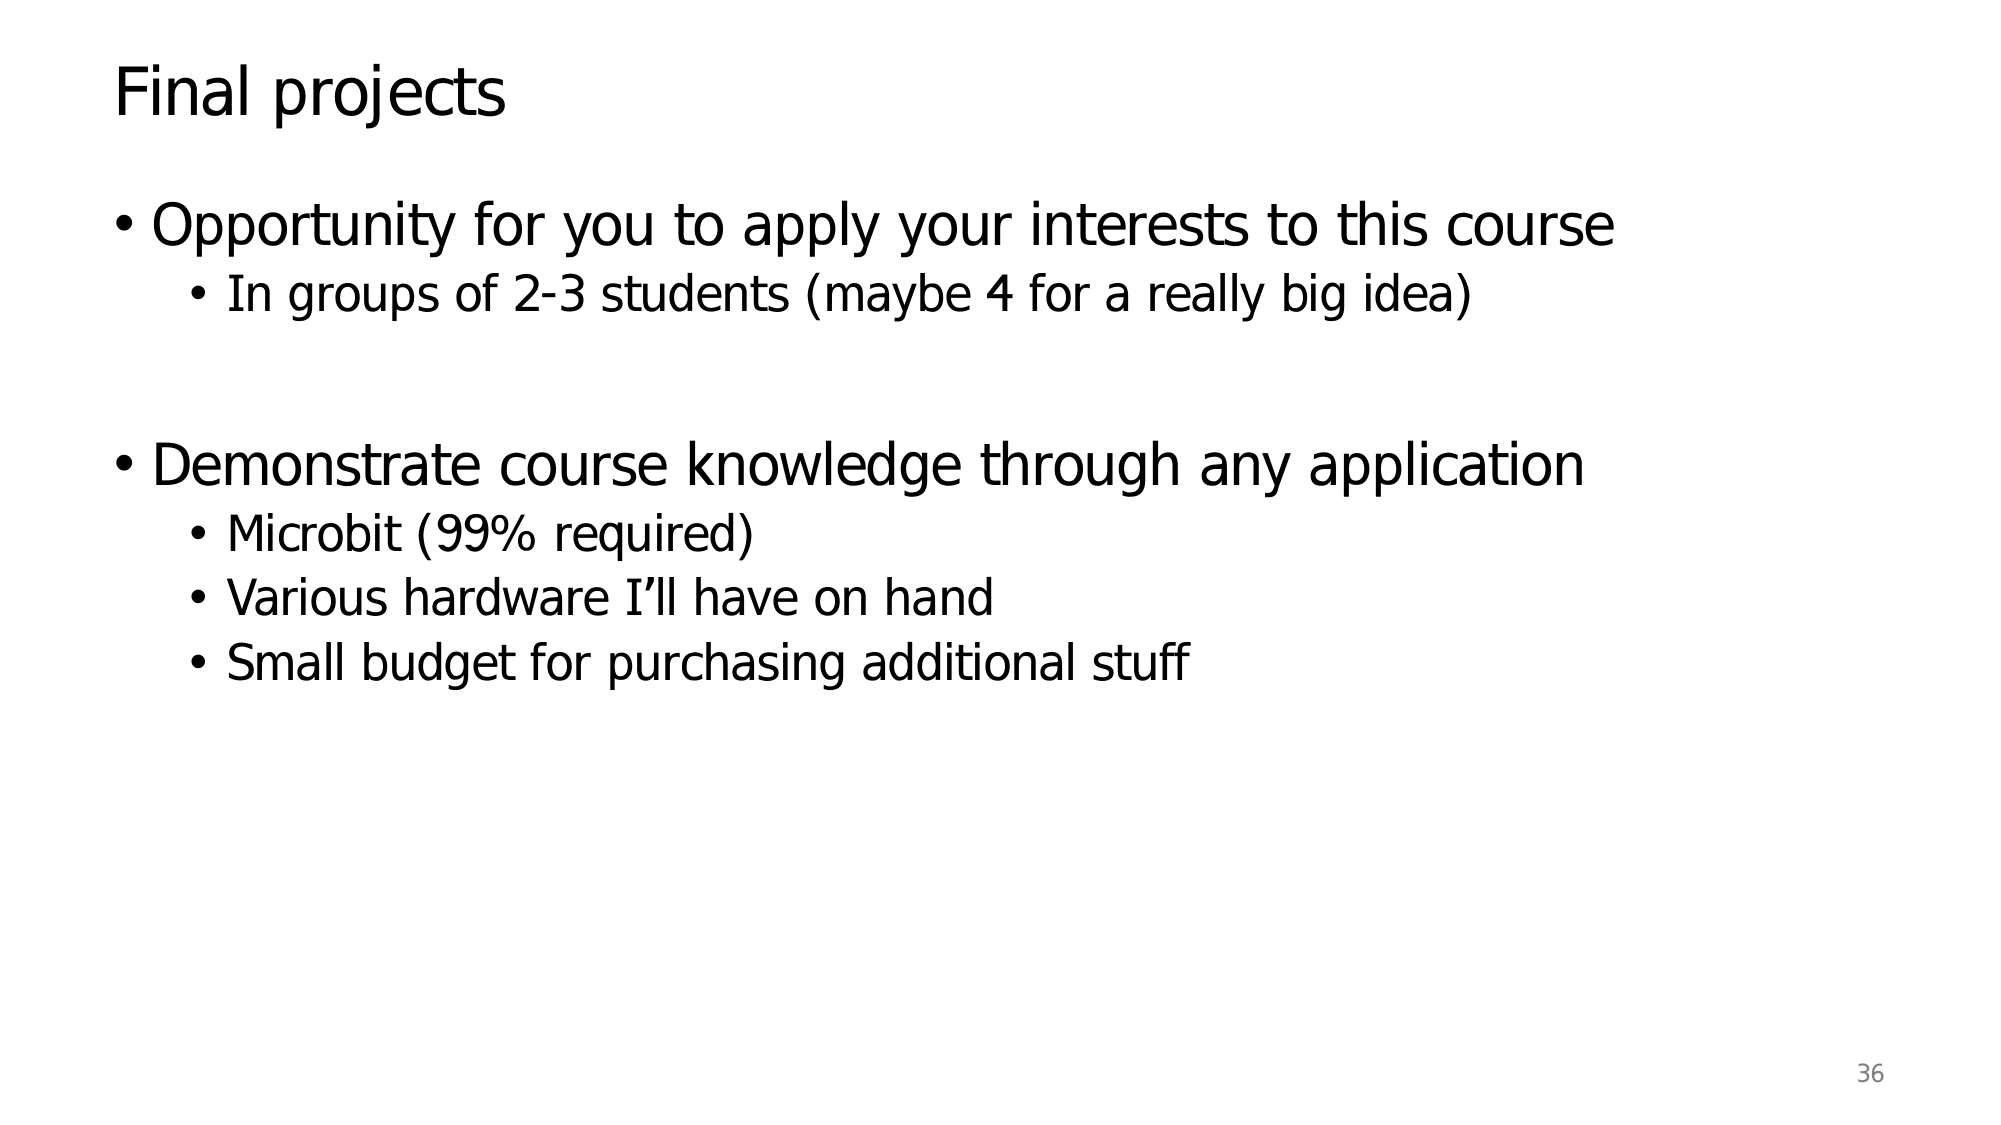

# Final projects
Opportunity for you to apply your interests to this course
In groups of 2-3 students (maybe 4 for a really big idea)

Demonstrate course knowledge through any application
Microbit (99% required)
Various hardware I’ll have on hand
Small budget for purchasing additional stuff
36